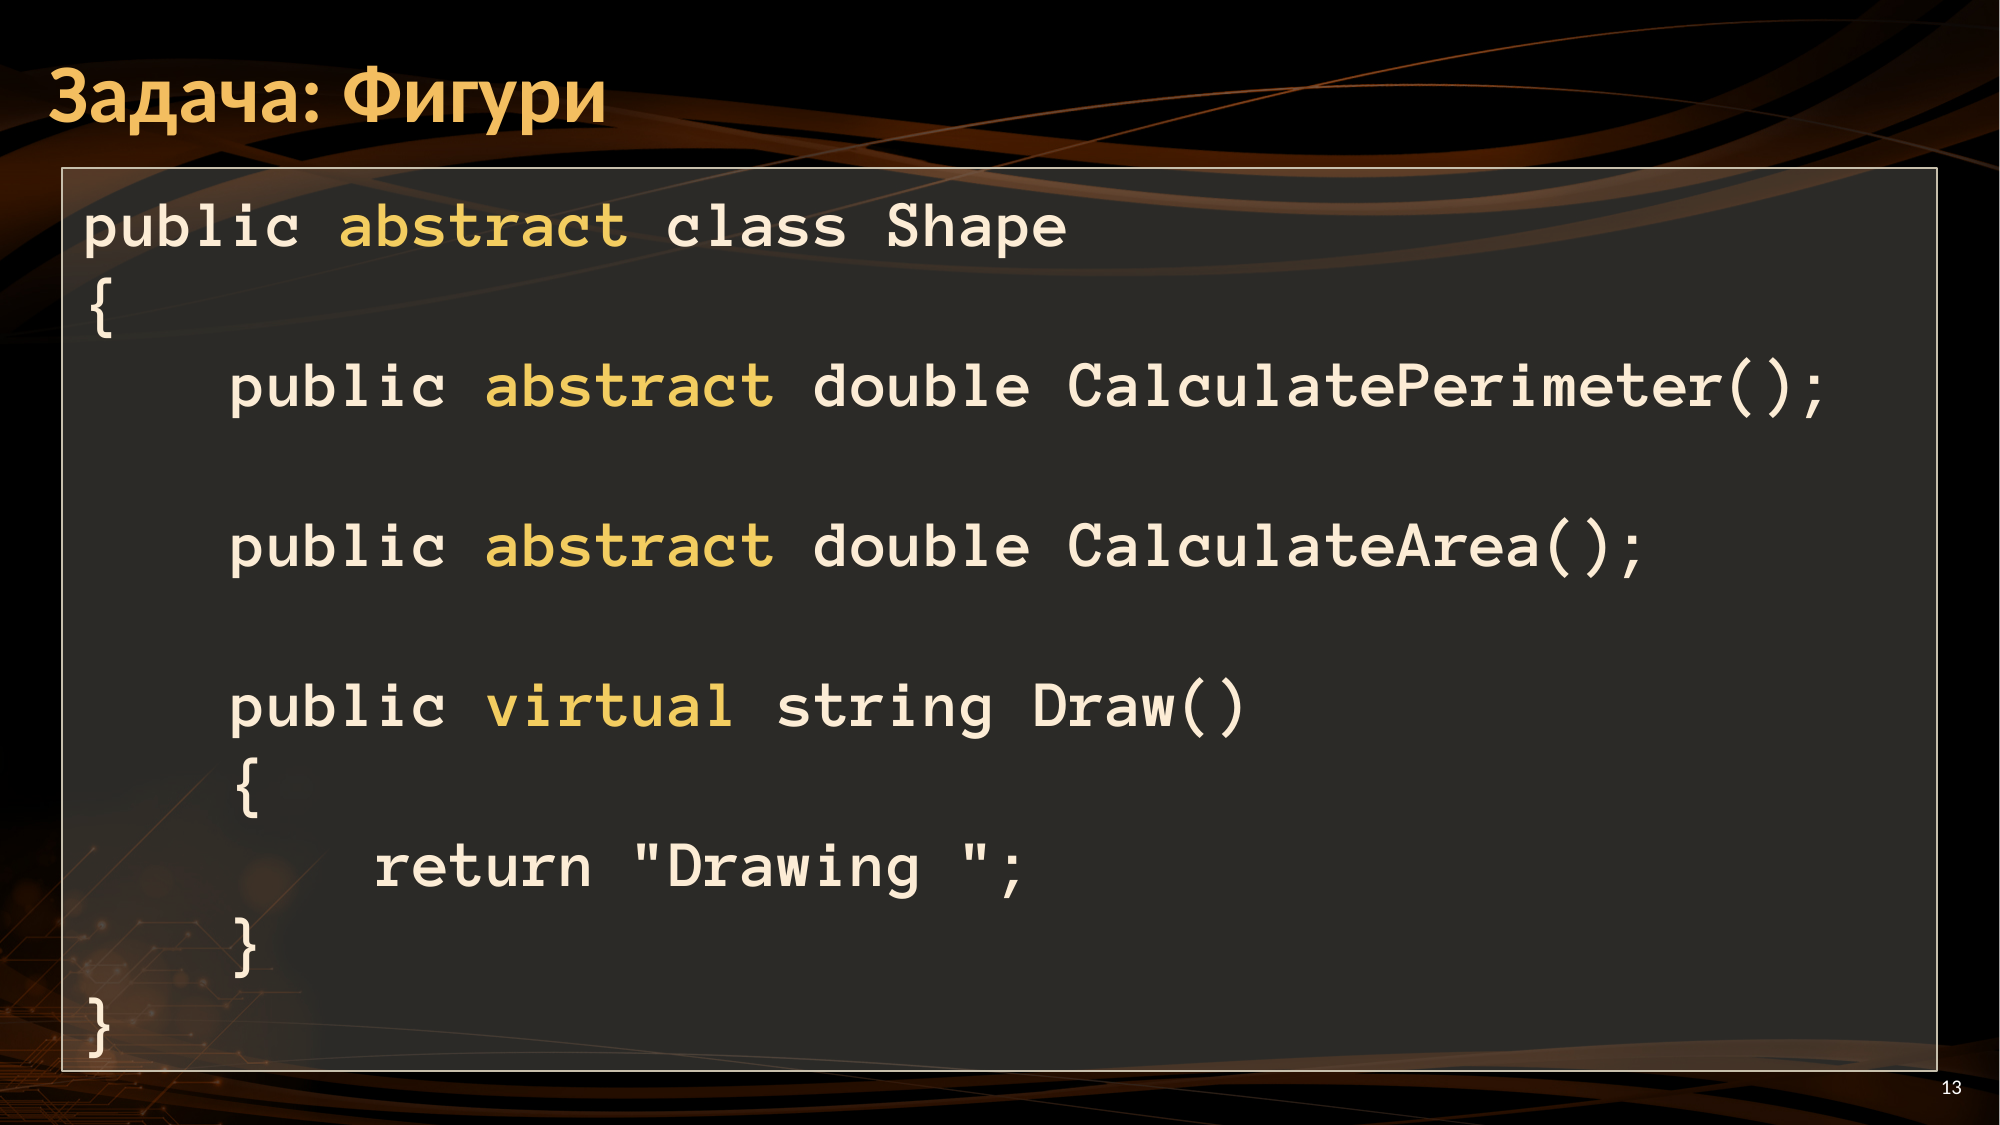

# Задача: Фигури
public abstract class Shape
{
    public abstract double CalculatePerimeter();

    public abstract double CalculateArea();

    public virtual string Draw()
    {
        return "Drawing ";
    }
}
13